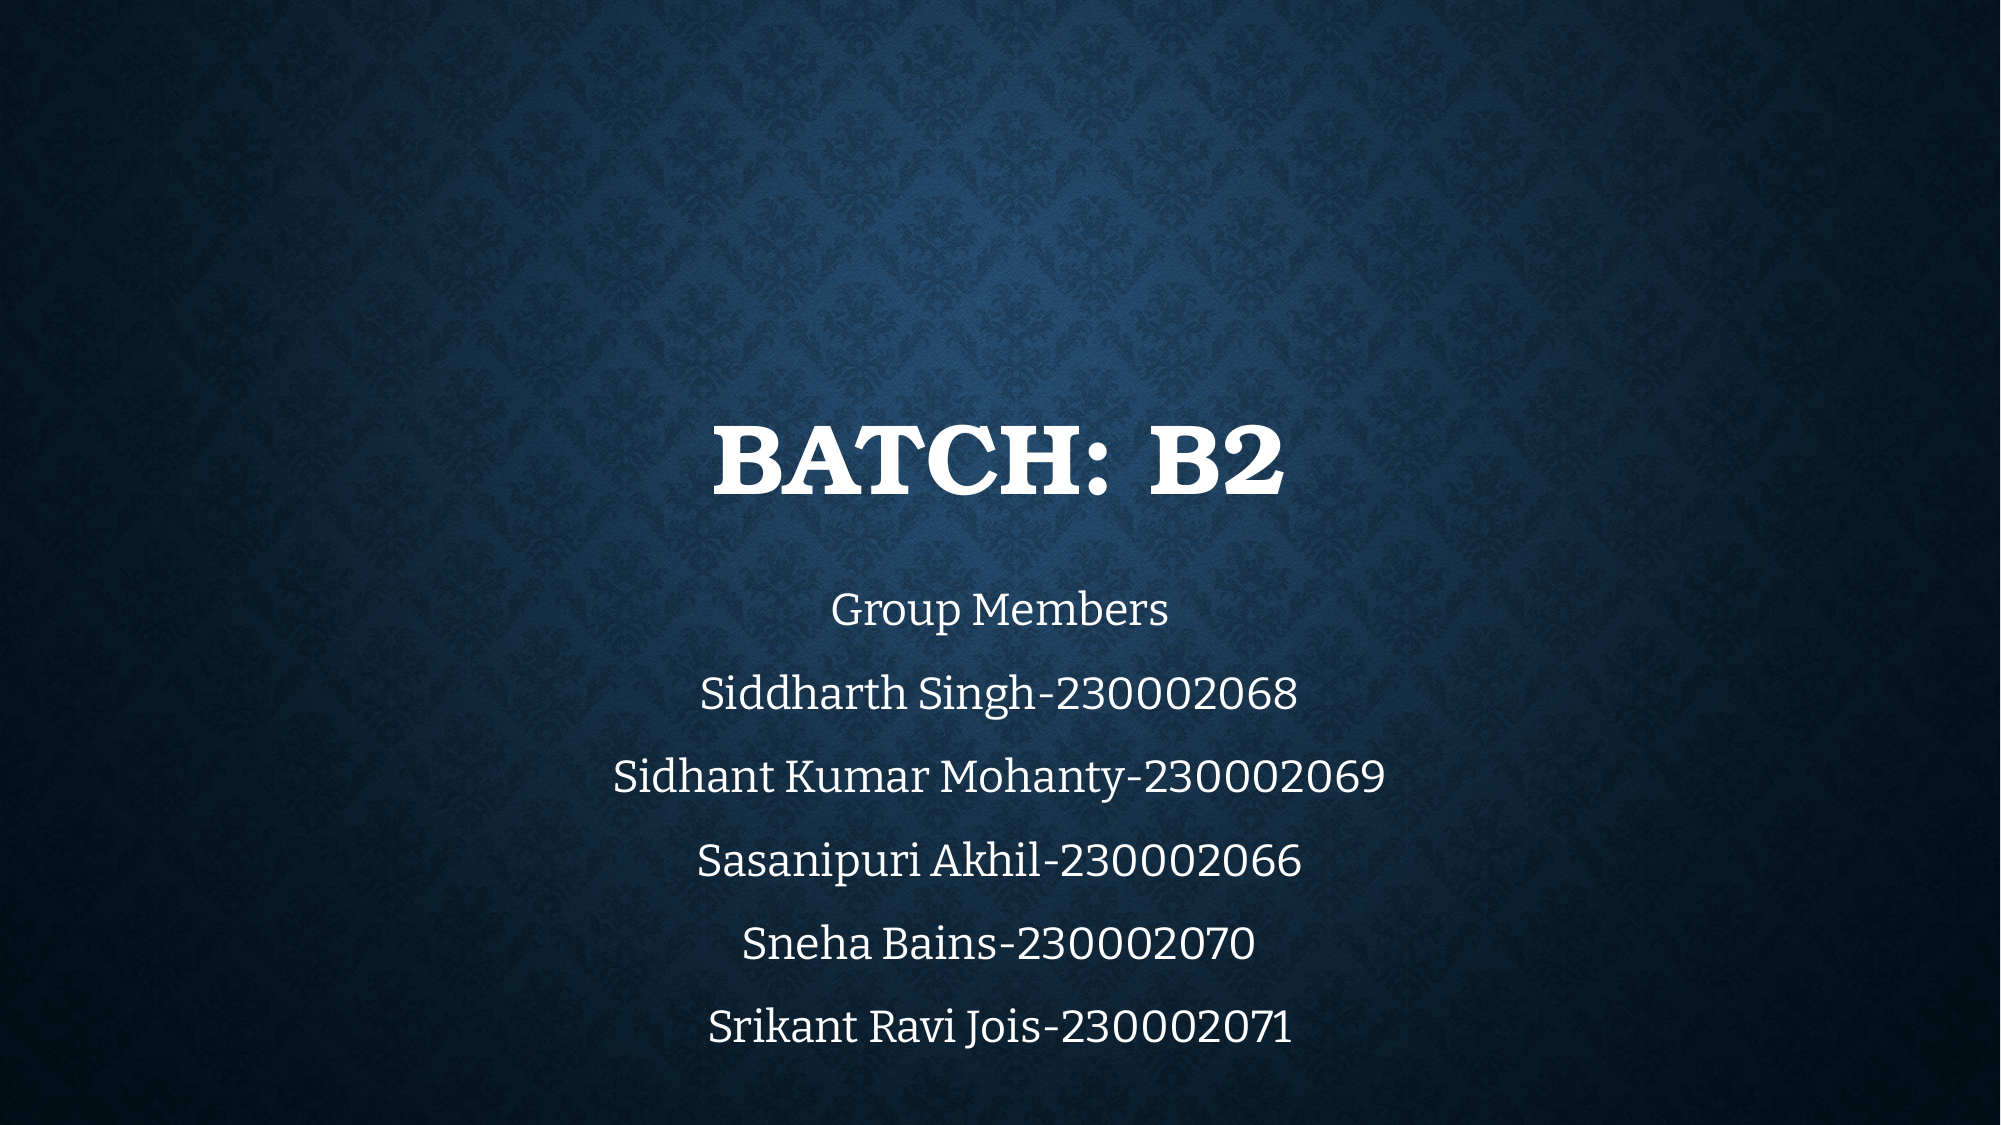

# Batch: B2
Group Members
Siddharth Singh-230002068
Sidhant Kumar Mohanty-230002069
Sasanipuri Akhil-230002066
Sneha Bains-230002070
Srikant Ravi Jois-230002071